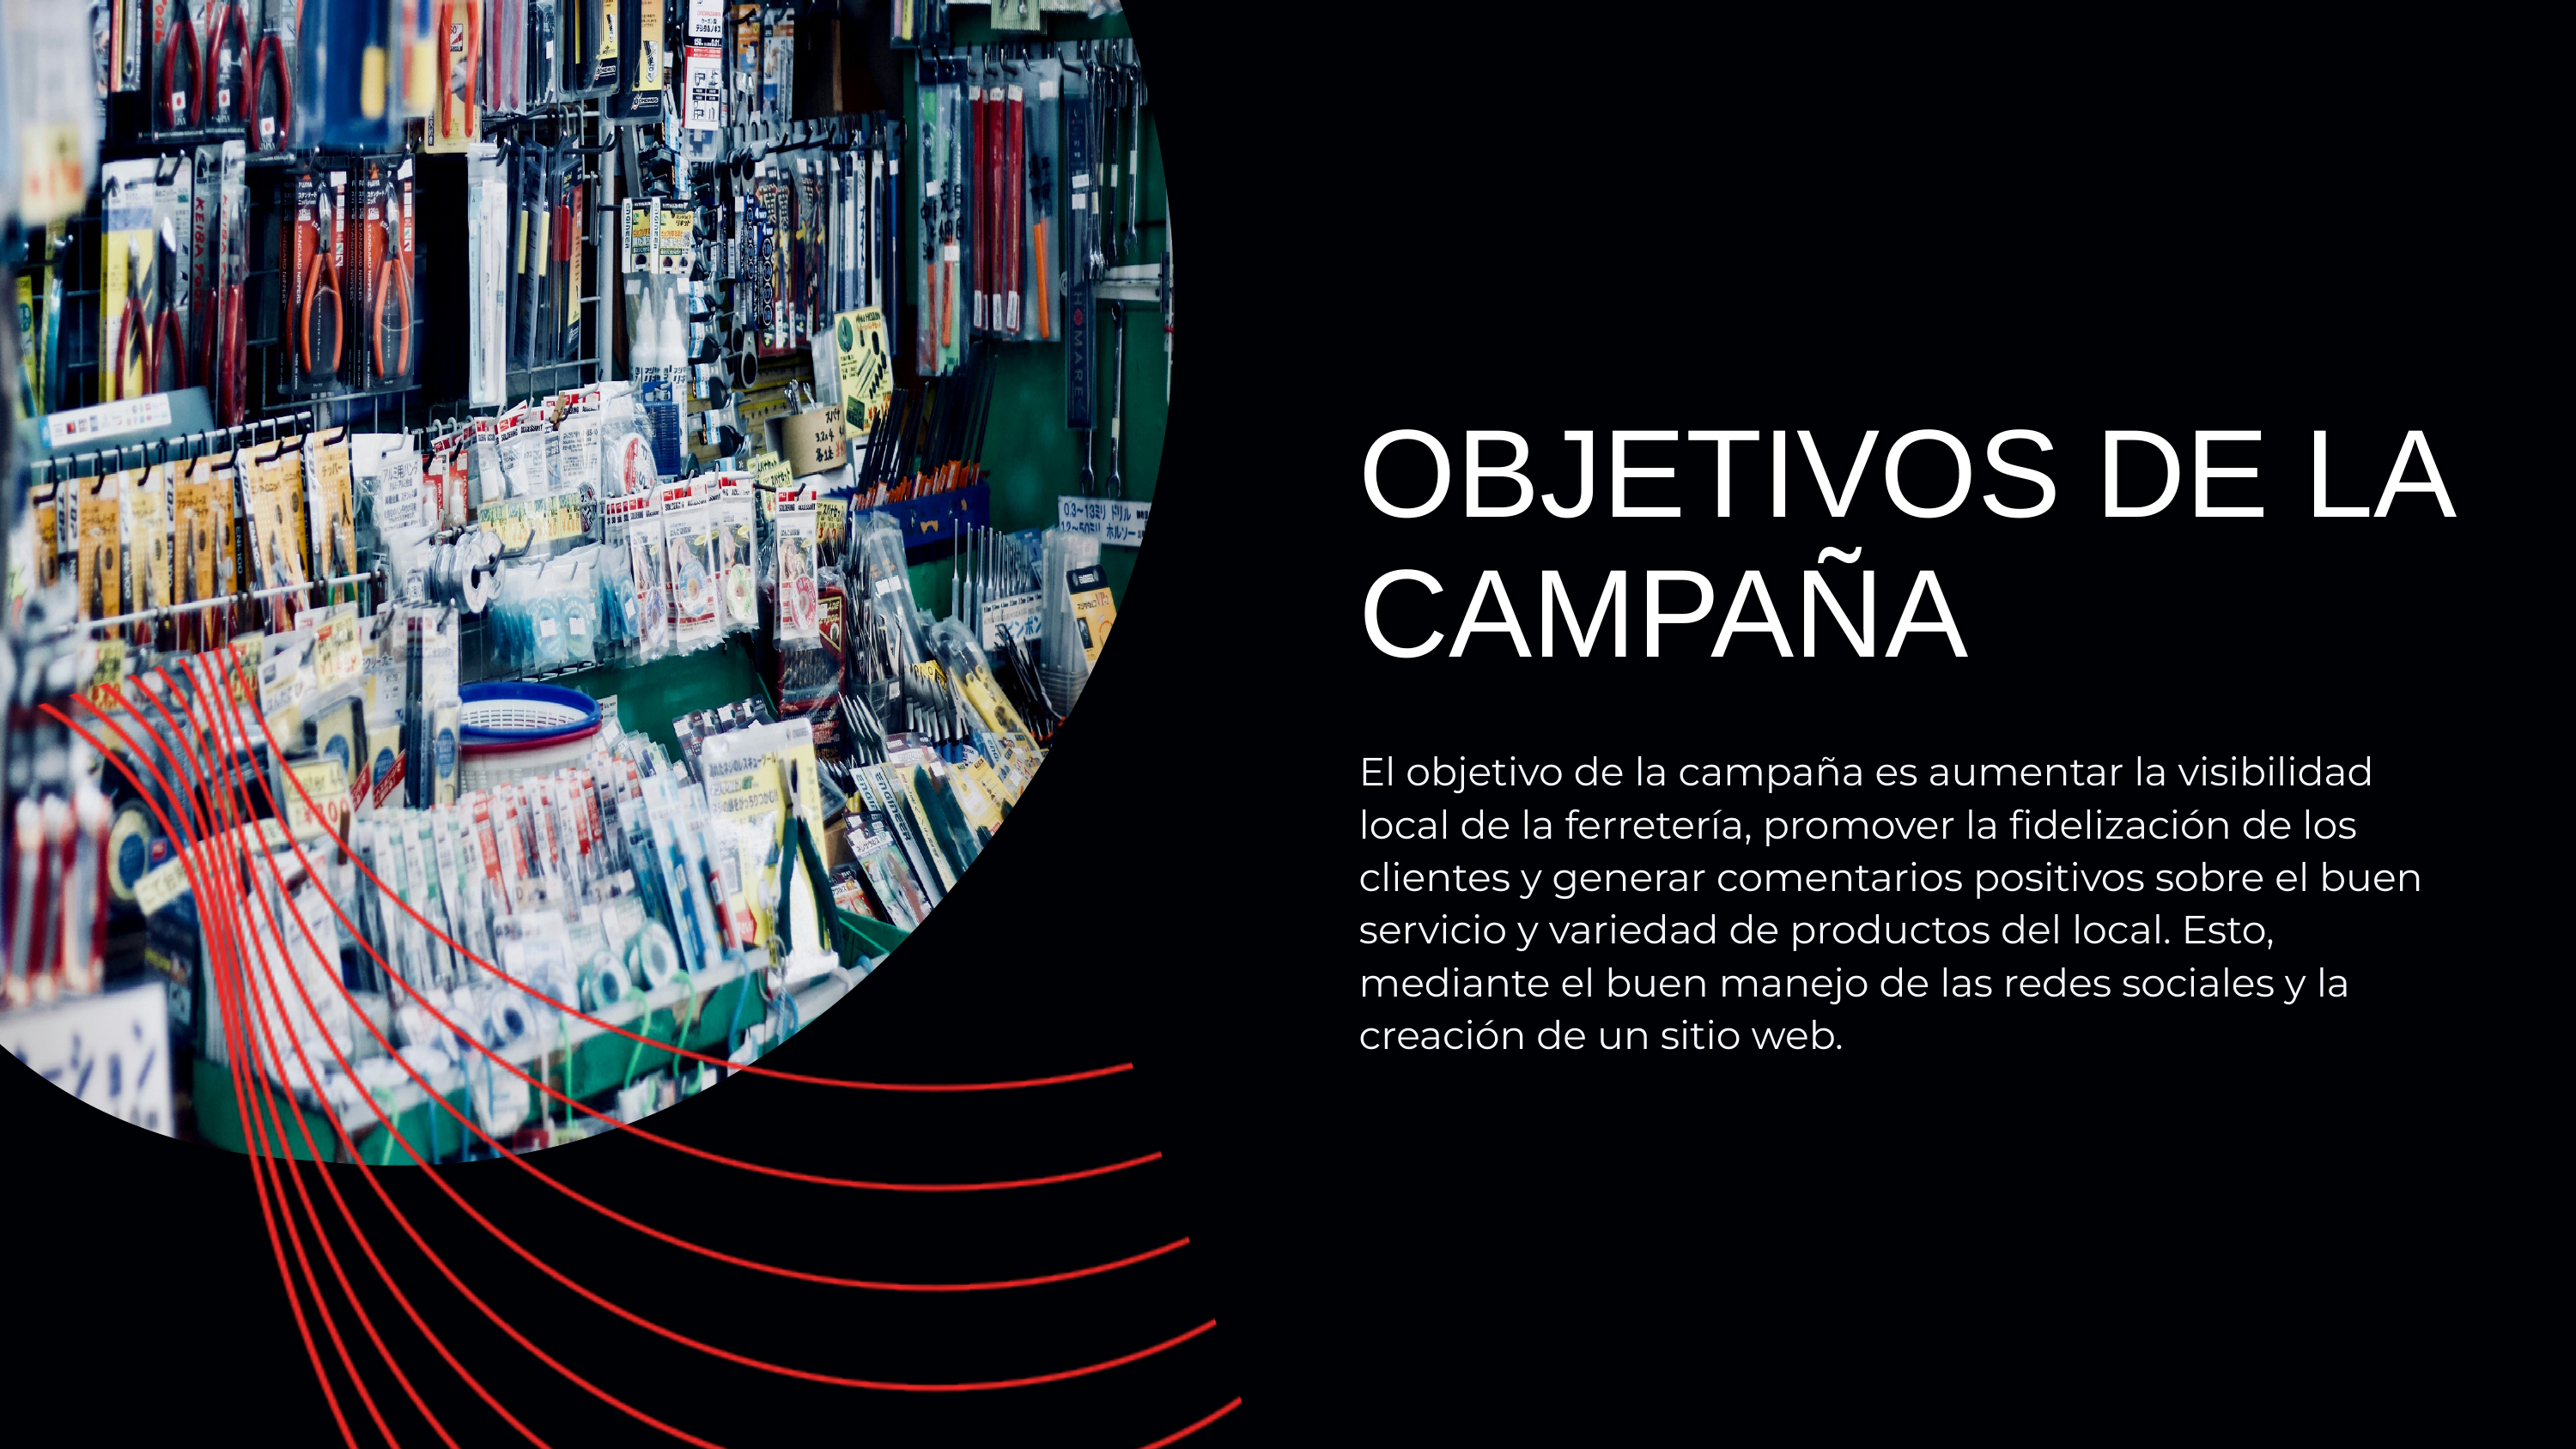

OBJETIVOS DE LA CAMPAÑA

El objetivo de la campaña es aumentar la visibilidad local de la ferretería, promover la fidelización de los clientes y generar comentarios positivos sobre el buen servicio y variedad de productos del local. Esto, mediante el buen manejo de las redes sociales y la creación de un sitio web.